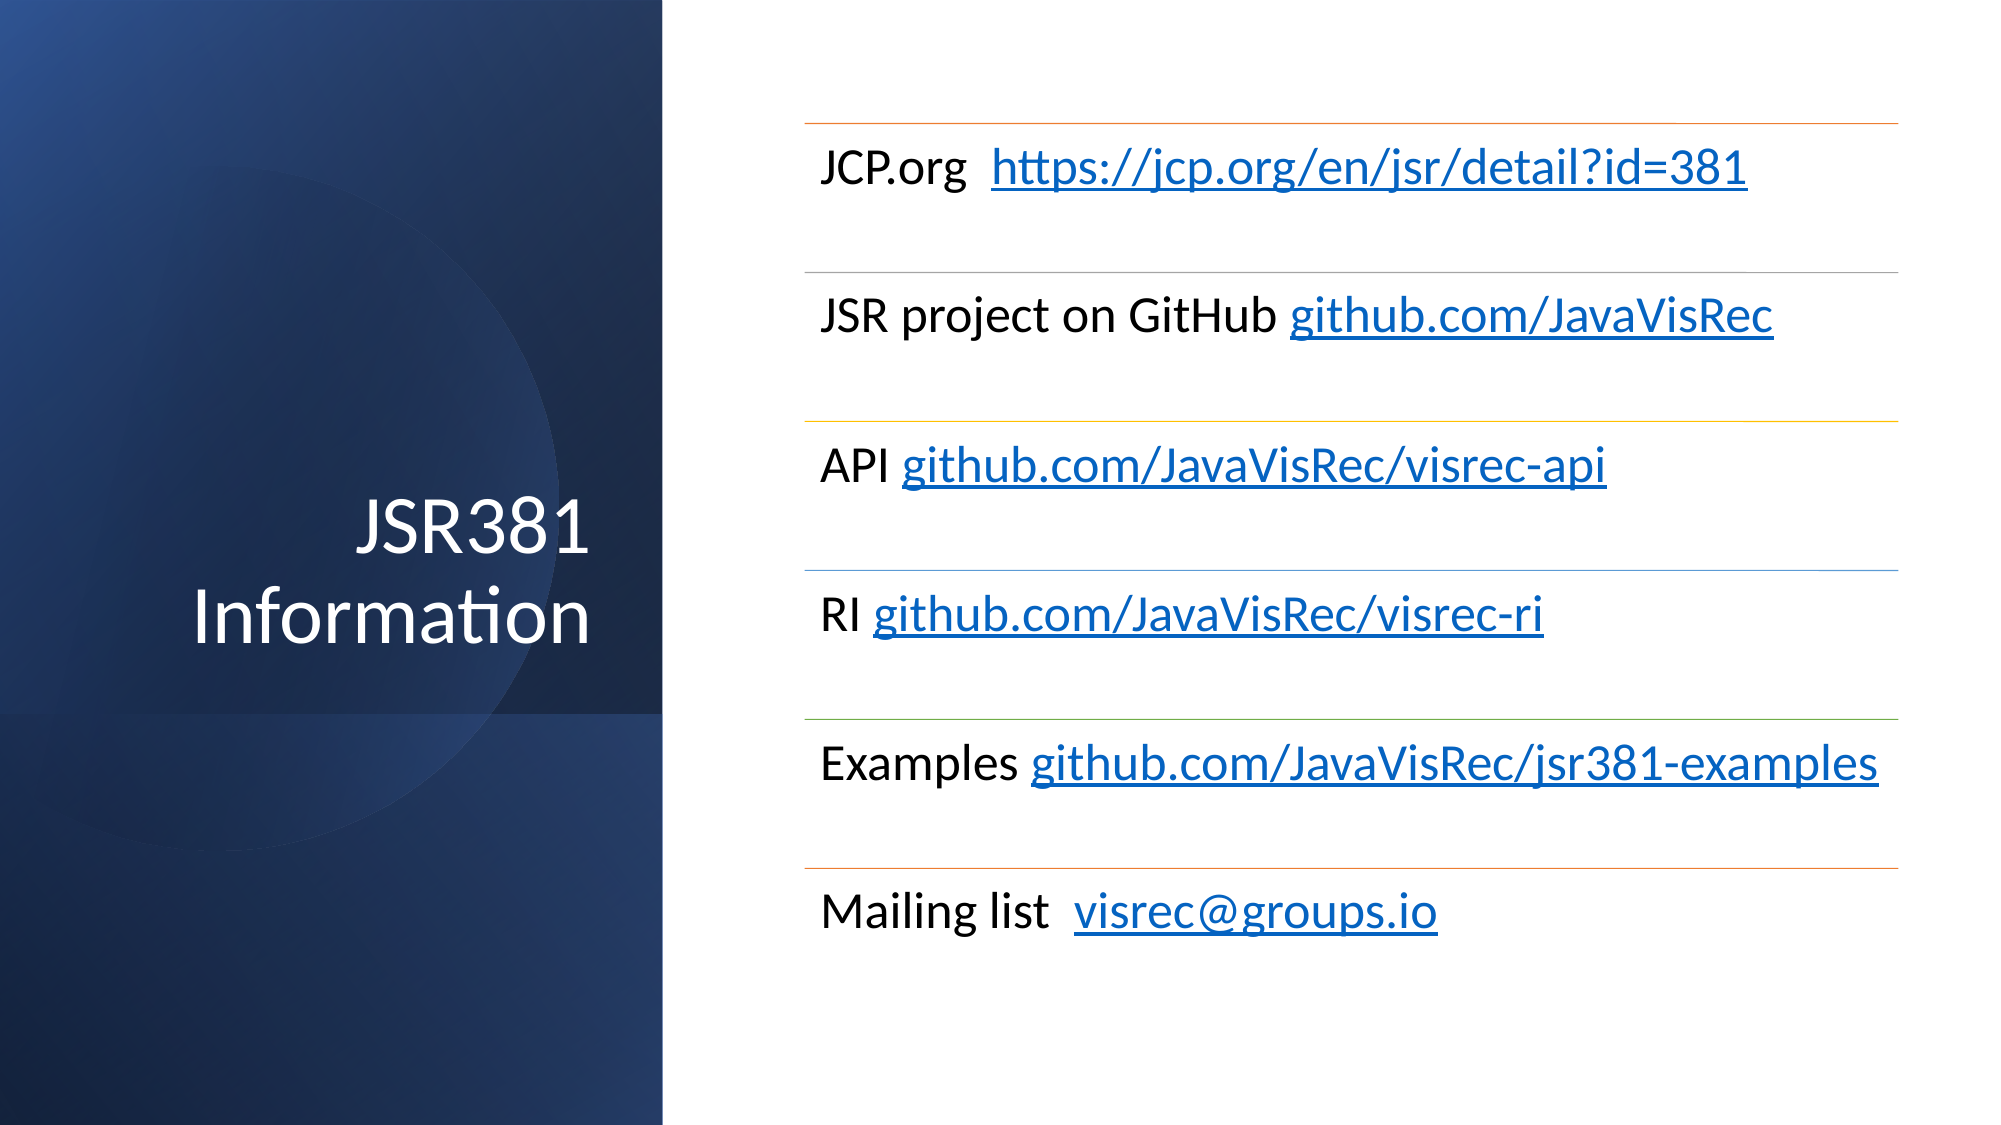

JCP.org  https://jcp.org/en/jsr/detail?id=381
JSR project on GitHub github.com/JavaVisRec
API github.com/JavaVisRec/visrec-api
RI github.com/JavaVisRec/visrec-ri
Examples github.com/JavaVisRec/jsr381-examples
Mailing list  visrec@groups.io

JSR381 Information